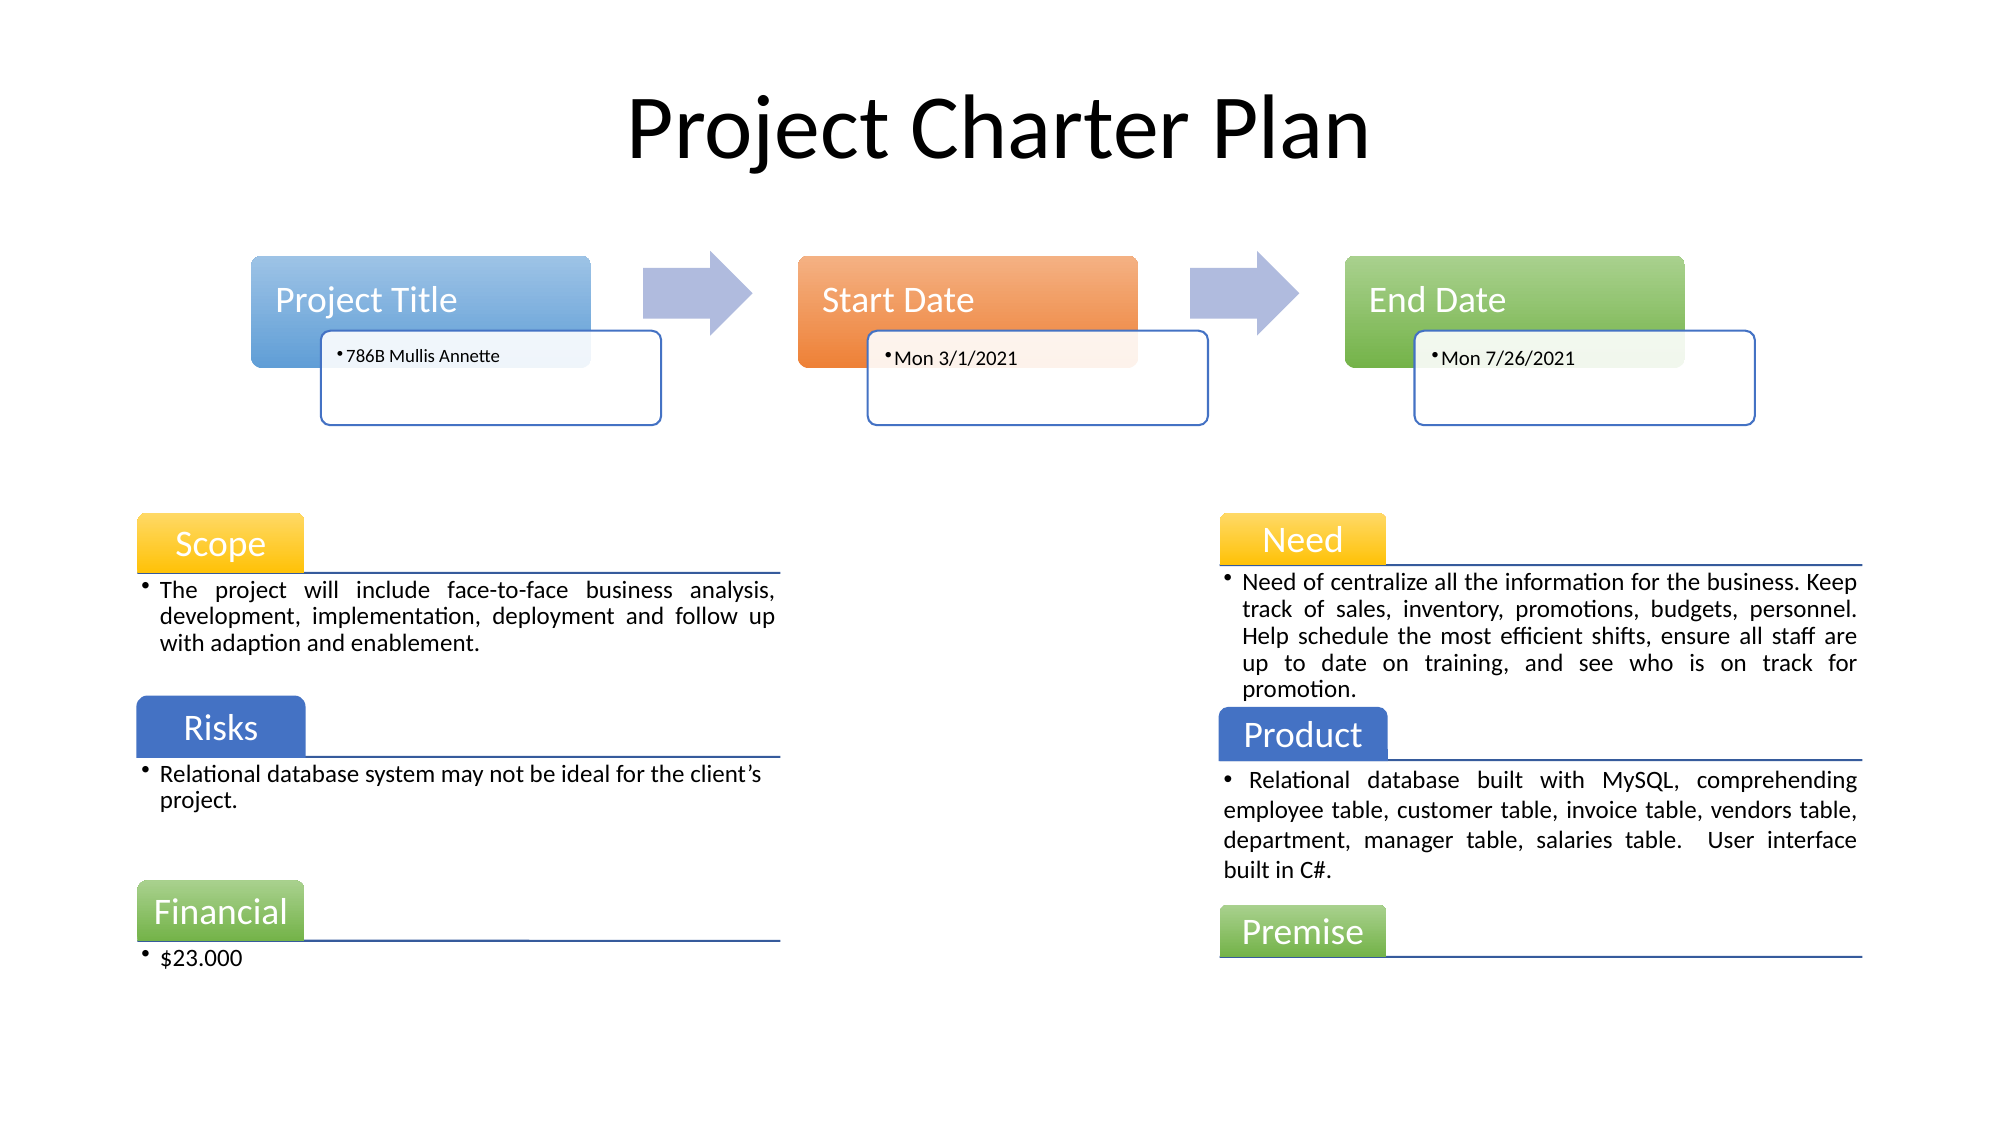

# Project Charter Plan
Project Title
786B Mullis Annette

Start Date
Mon 3/1/2021

End Date
Mon 7/26/2021

Scope
The project will include face-to-face business analysis, development, implementation, deployment and follow up with adaption and enablement.

Risks
Relational database system may not be ideal for the client’s project.

Financial
$23.000

Need
Need of centralize all the information for the business. Keep track of sales, inventory, promotions, budgets, personnel. Help schedule the most efficient shifts, ensure all staff are up to date on training, and see who is on track for promotion.

Product
 Relational database built with MySQL, comprehending employee table, customer table, invoice table, vendors table, department, manager table, salaries table.  User interface built in C#.

Premise